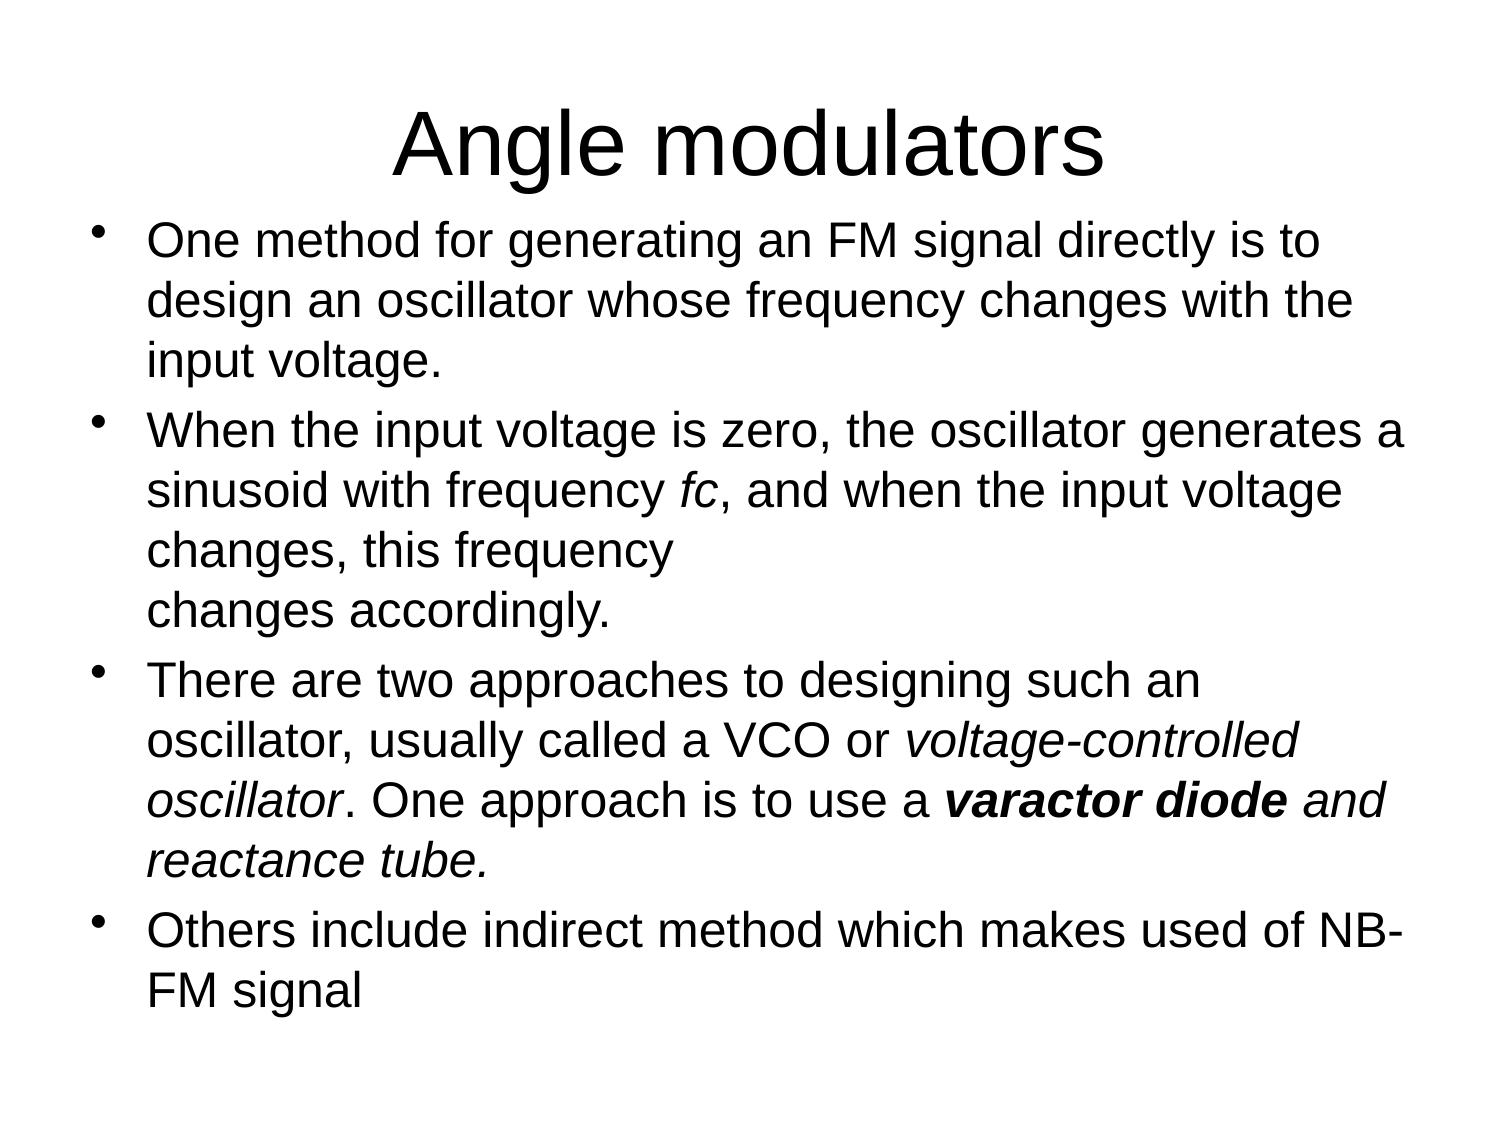

# Angle modulators
One method for generating an FM signal directly is to design an oscillator whose frequency changes with the input voltage.
When the input voltage is zero, the oscillator generates a sinusoid with frequency fc, and when the input voltage changes, this frequency
changes accordingly.
There are two approaches to designing such an oscillator, usually called a VCO or voltage-controlled oscillator. One approach is to use a varactor diode and reactance tube.
Others include indirect method which makes used of NB-FM signal